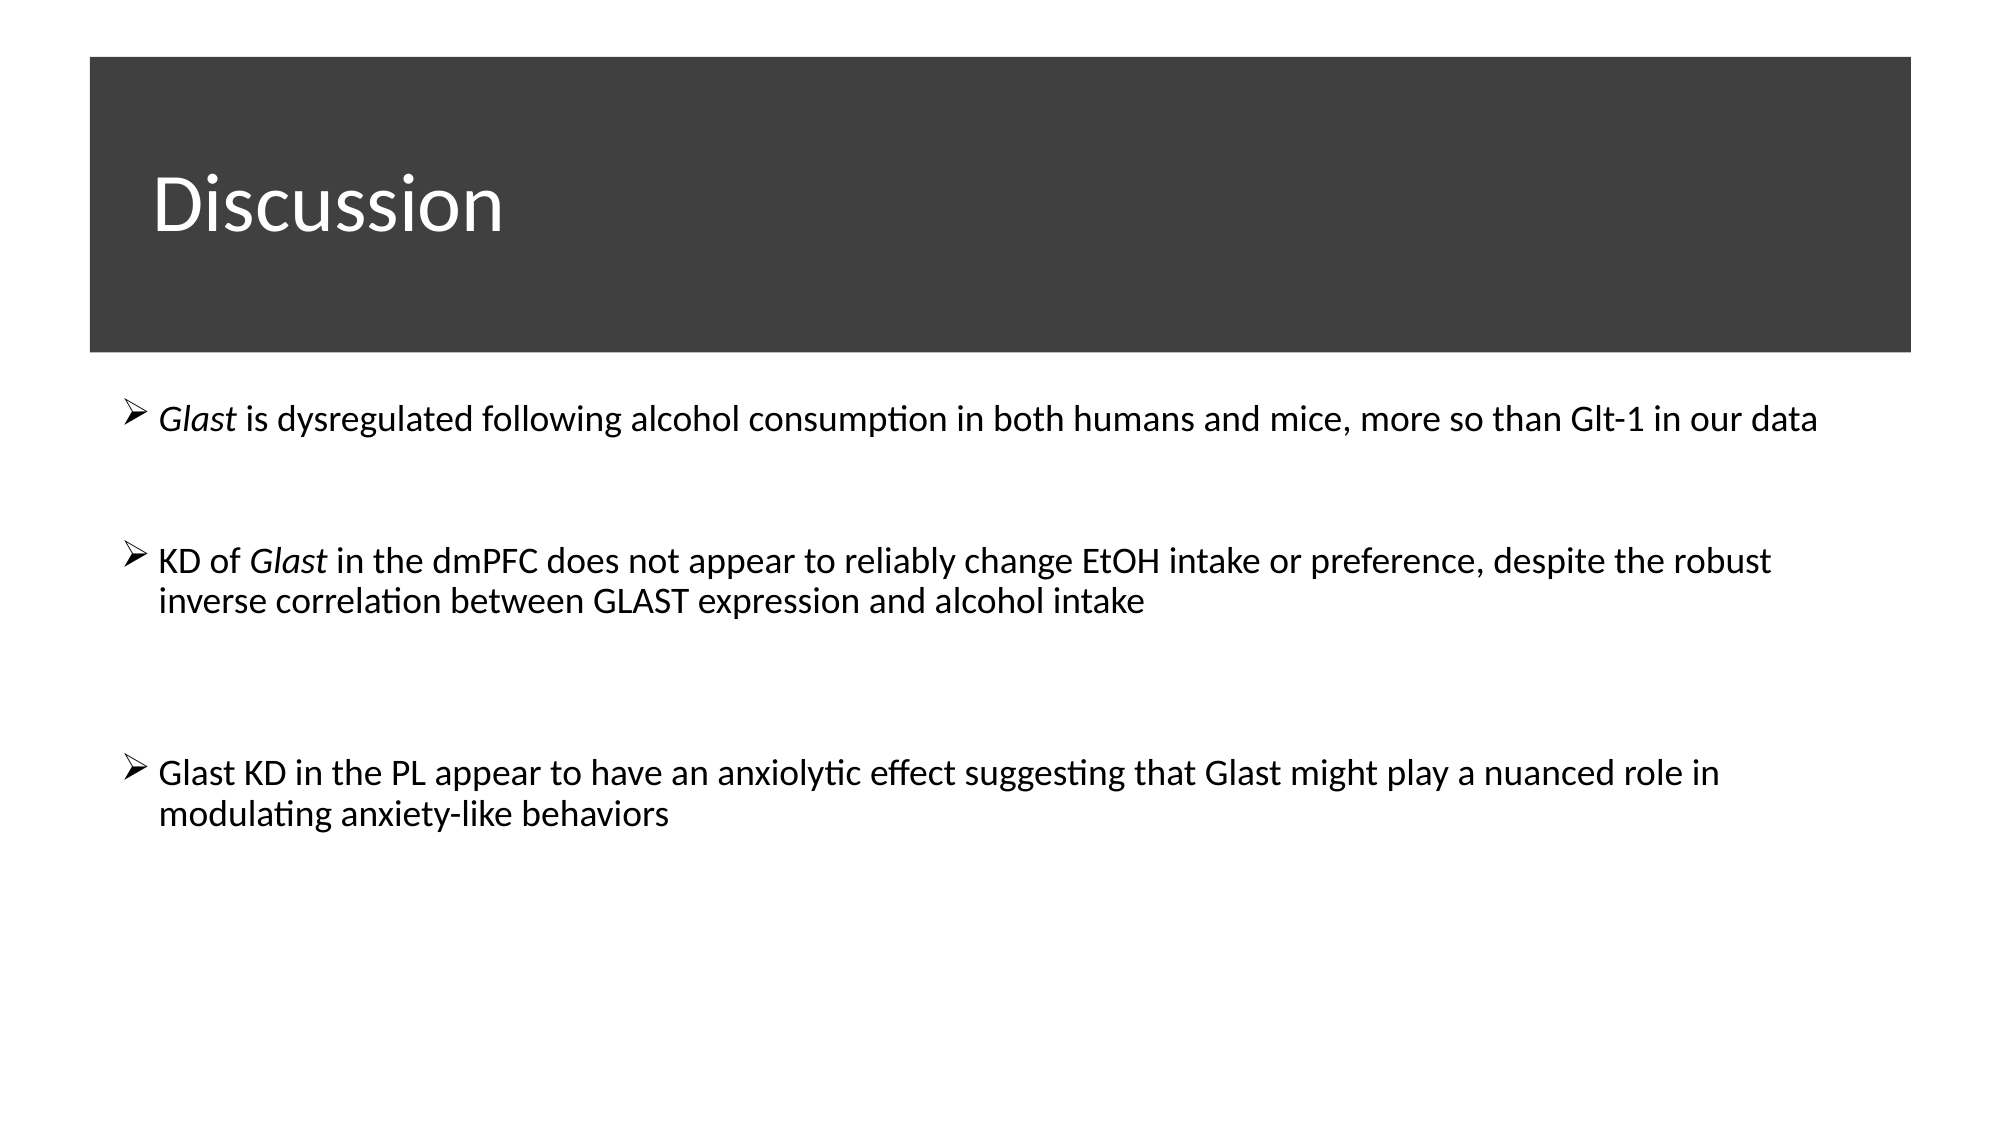

# Discussion
Glast is dysregulated following alcohol consumption in both humans and mice, more so than Glt-1 in our data

KD of Glast in the dmPFC does not appear to reliably change EtOH intake or preference, despite the robust inverse correlation between GLAST expression and alcohol intake

Glast KD in the PL appear to have an anxiolytic effect suggesting that Glast might play a nuanced role in modulating anxiety-like behaviors